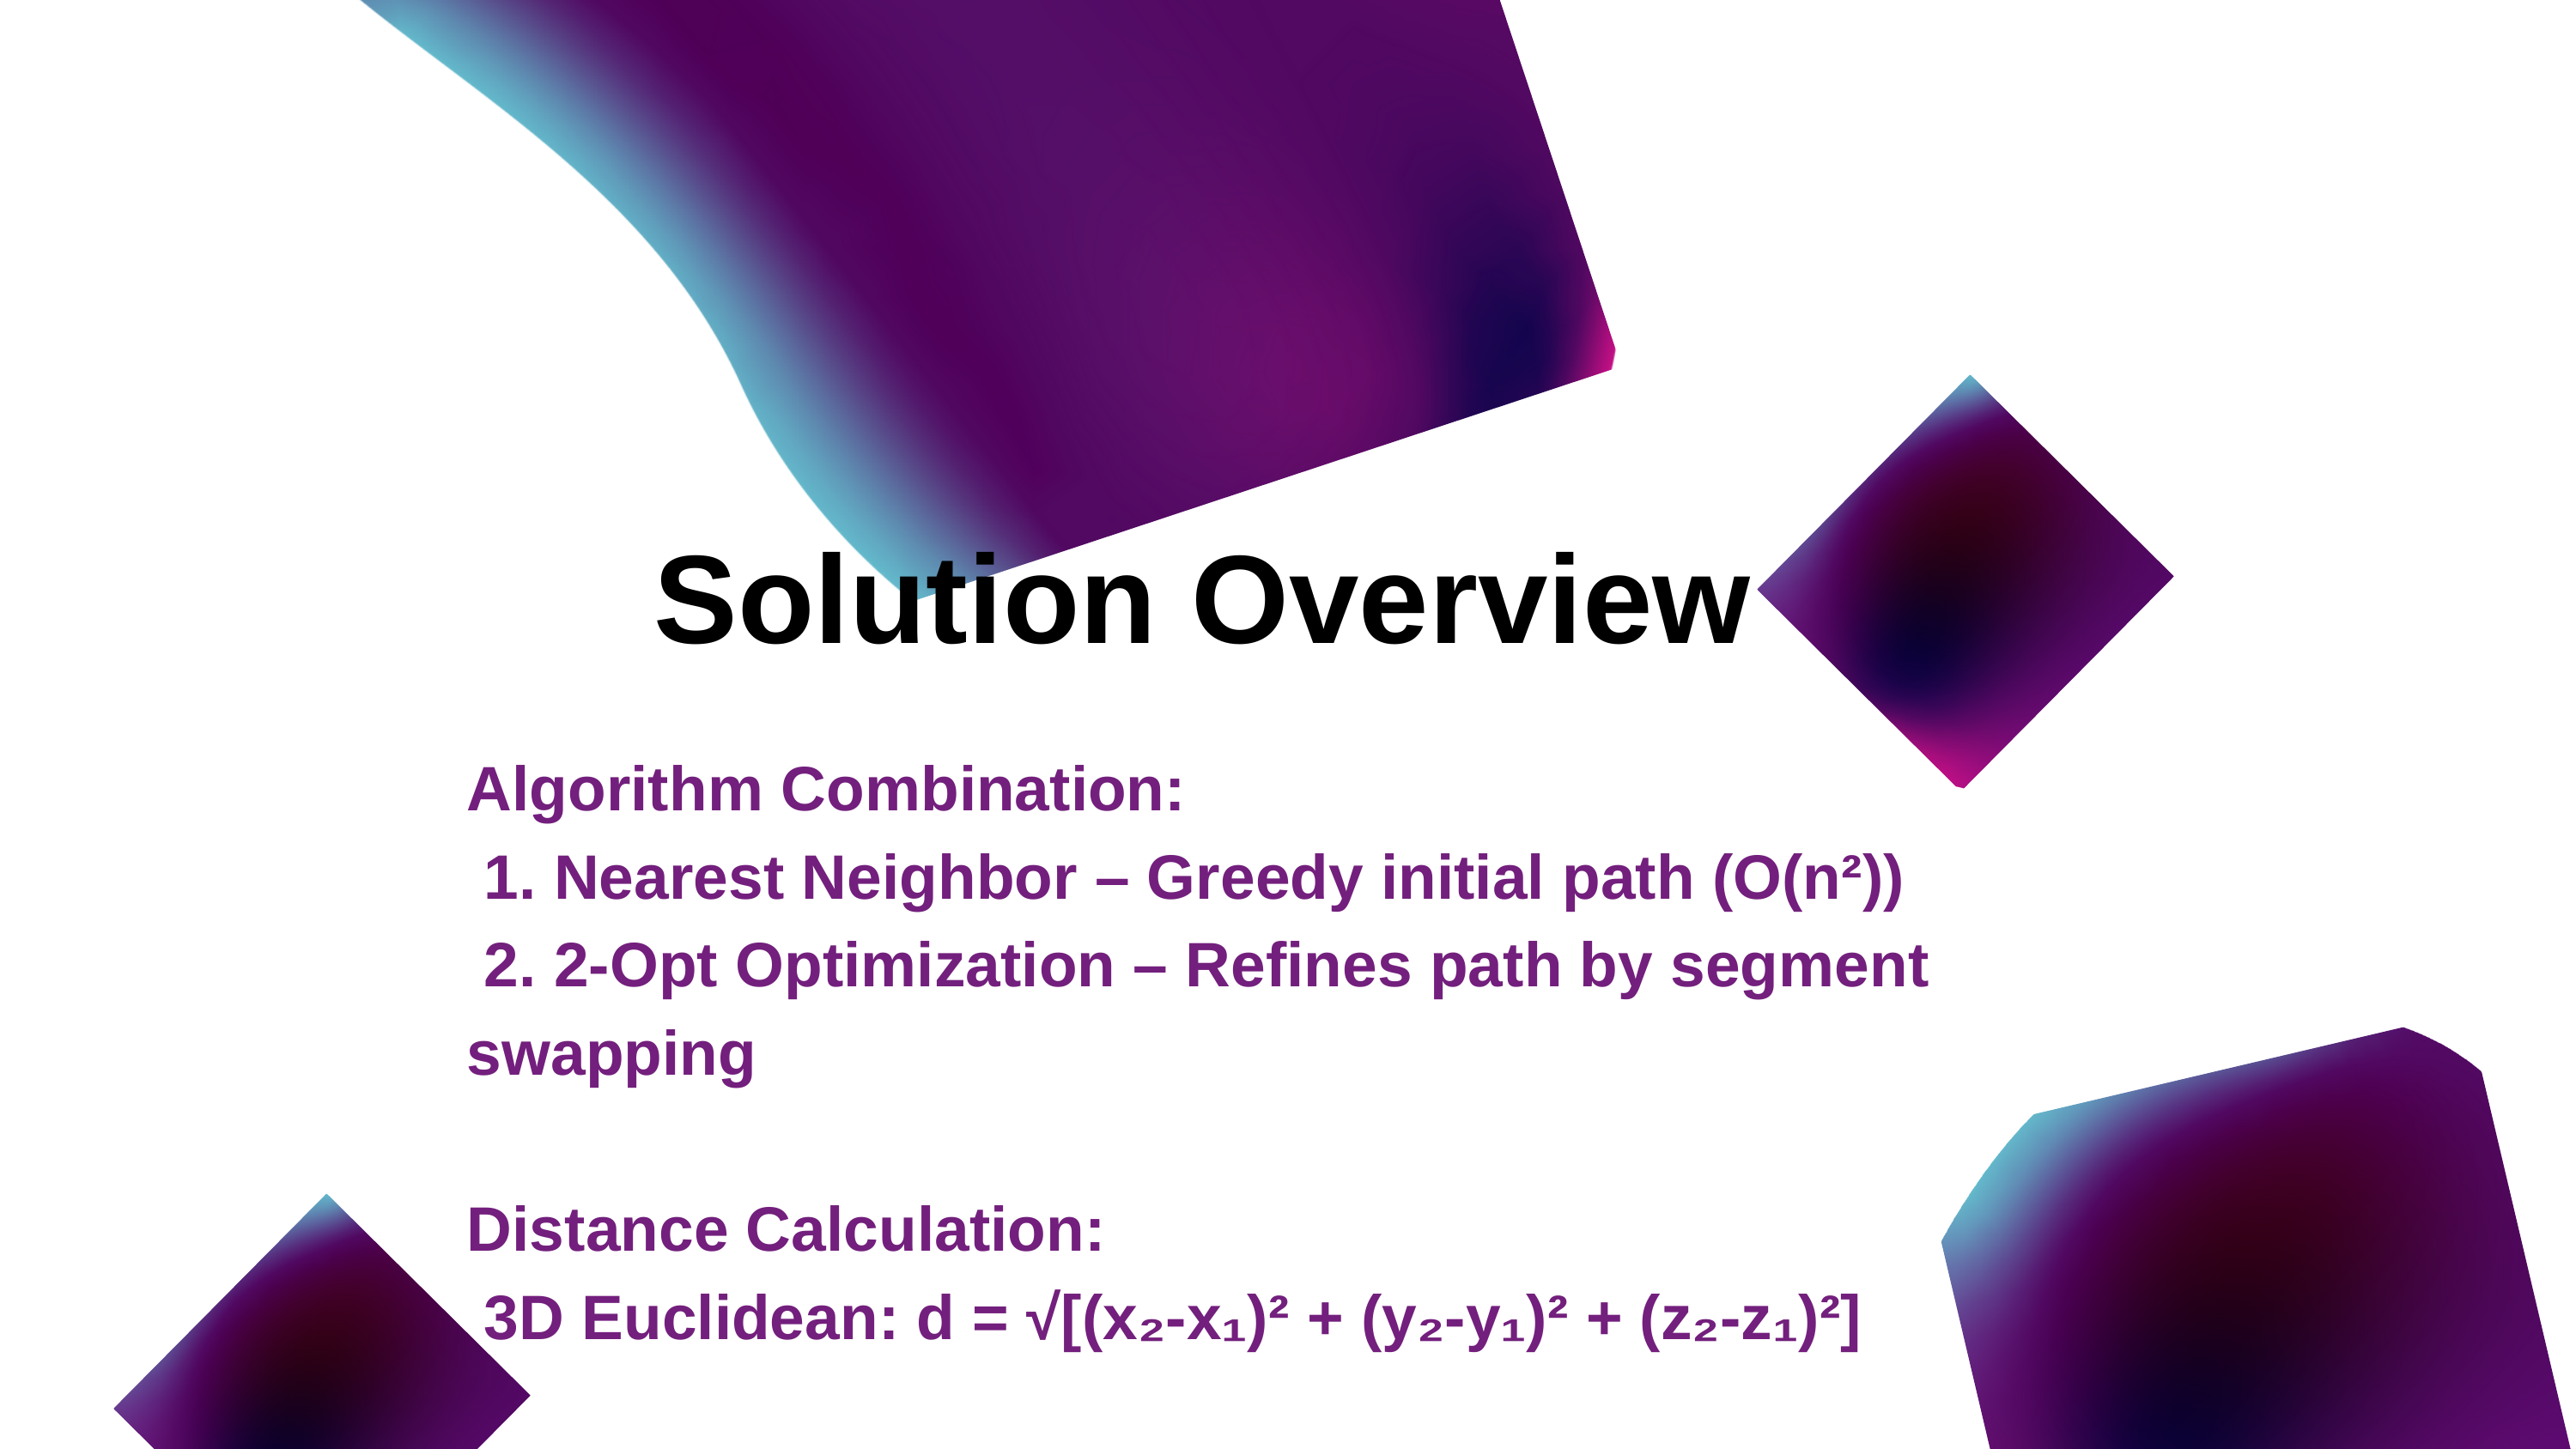

Solution Overview
Algorithm Combination:
 1. Nearest Neighbor – Greedy initial path (O(n²))
 2. 2-Opt Optimization – Refines path by segment swapping

Distance Calculation:
 3D Euclidean: d = √[(x₂-x₁)² + (y₂-y₁)² + (z₂-z₁)²]